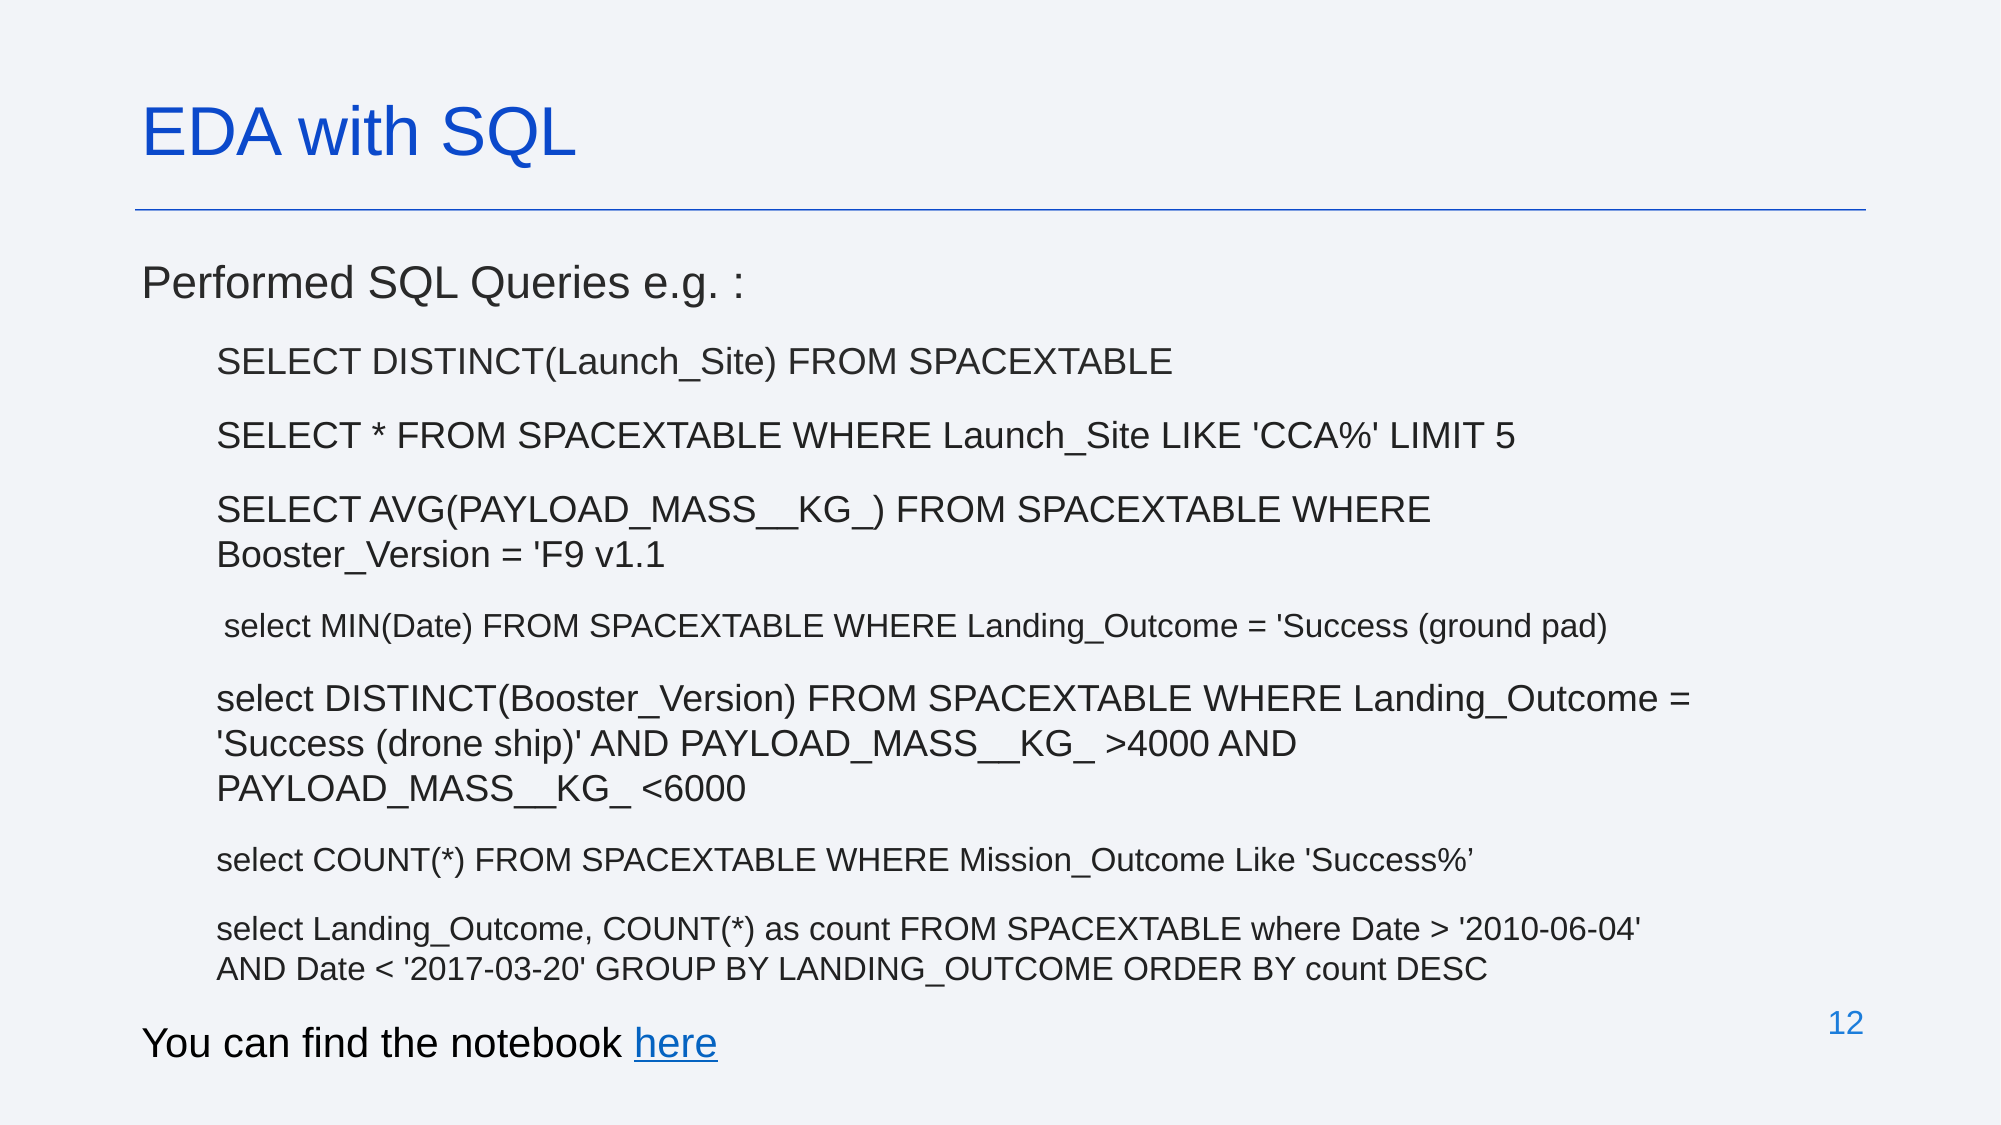

EDA with SQL
Performed SQL Queries e.g. :
SELECT DISTINCT(Launch_Site) FROM SPACEXTABLE
SELECT * FROM SPACEXTABLE WHERE Launch_Site LIKE 'CCA%' LIMIT 5
SELECT AVG(PAYLOAD_MASS__KG_) FROM SPACEXTABLE WHERE Booster_Version = 'F9 v1.1
 select MIN(Date) FROM SPACEXTABLE WHERE Landing_Outcome = 'Success (ground pad)
select DISTINCT(Booster_Version) FROM SPACEXTABLE WHERE Landing_Outcome = 'Success (drone ship)' AND PAYLOAD_MASS__KG_ >4000 AND PAYLOAD_MASS__KG_ <6000
select COUNT(*) FROM SPACEXTABLE WHERE Mission_Outcome Like 'Success%’
select Landing_Outcome, COUNT(*) as count FROM SPACEXTABLE where Date > '2010-06-04' AND Date < '2017-03-20' GROUP BY LANDING_OUTCOME ORDER BY count DESC
You can find the notebook here

Add the GitHub URL of your completed EDA with SQL notebook, as an external reference and peer-review purpose

12